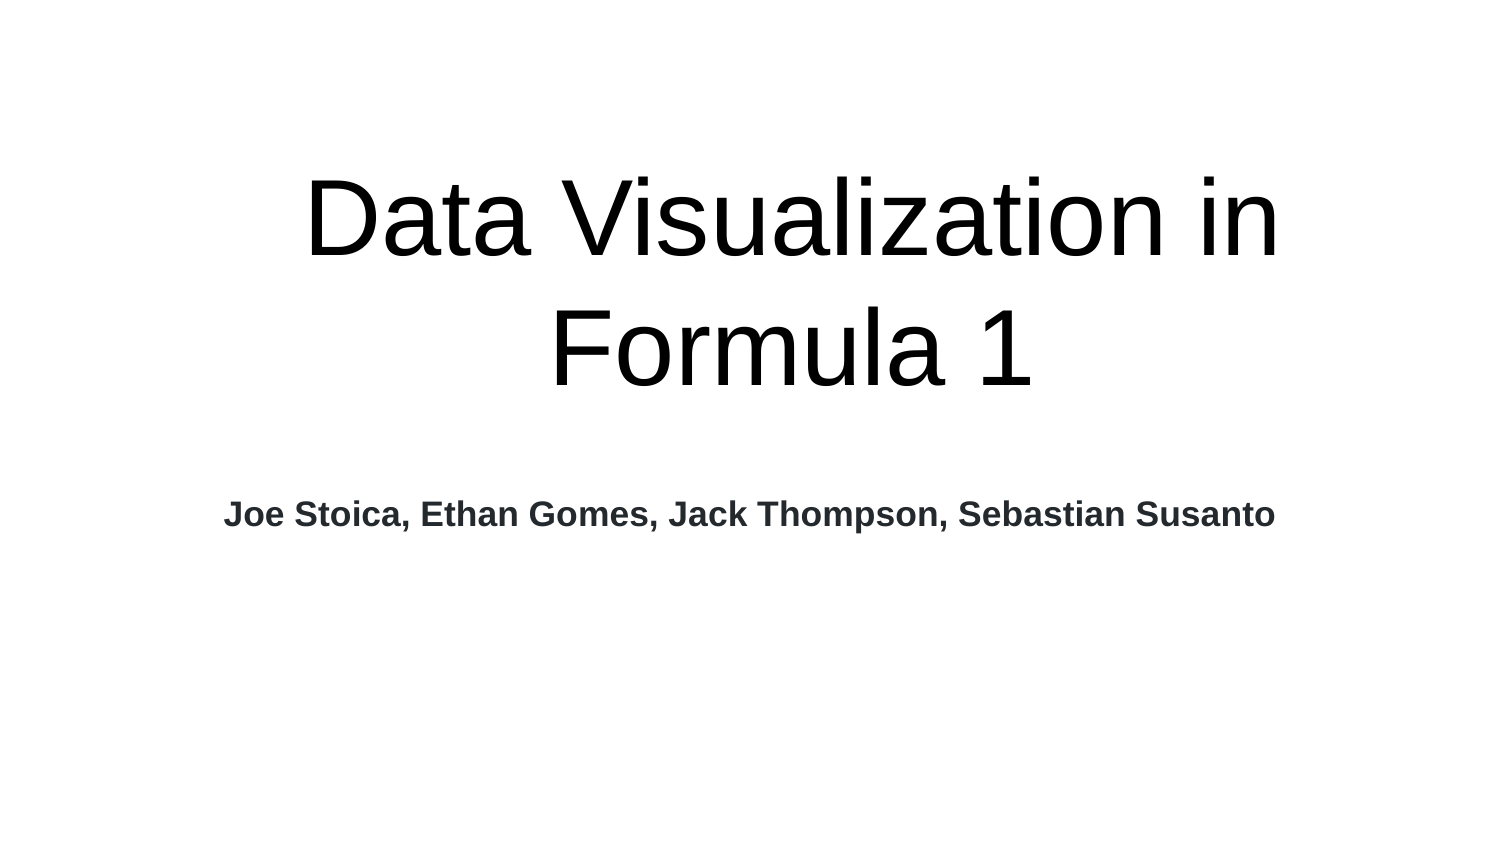

# Data Visualization in Formula 1
Joe Stoica, Ethan Gomes, Jack Thompson, Sebastian Susanto